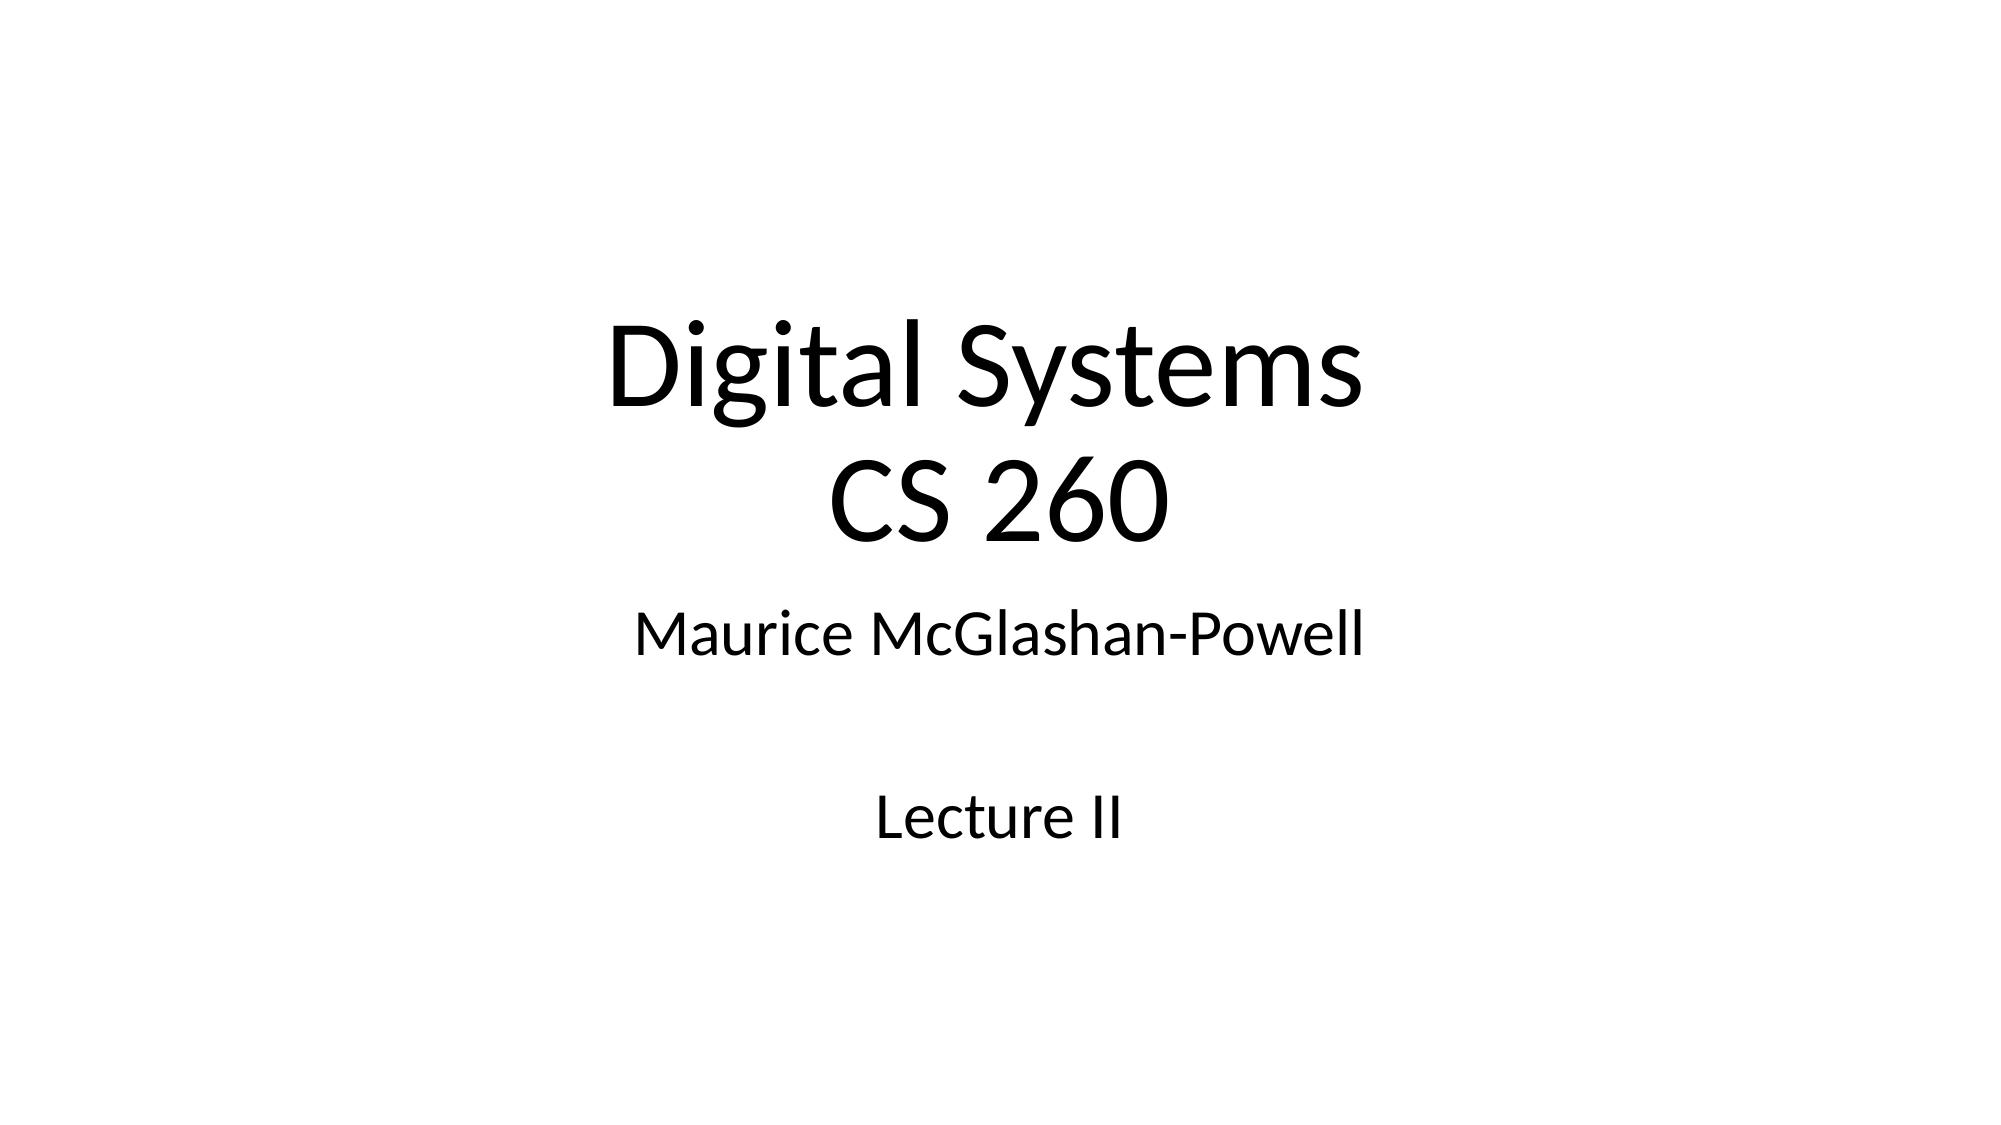

# Digital Systems CS 260
Maurice McGlashan-Powell

Lecture II